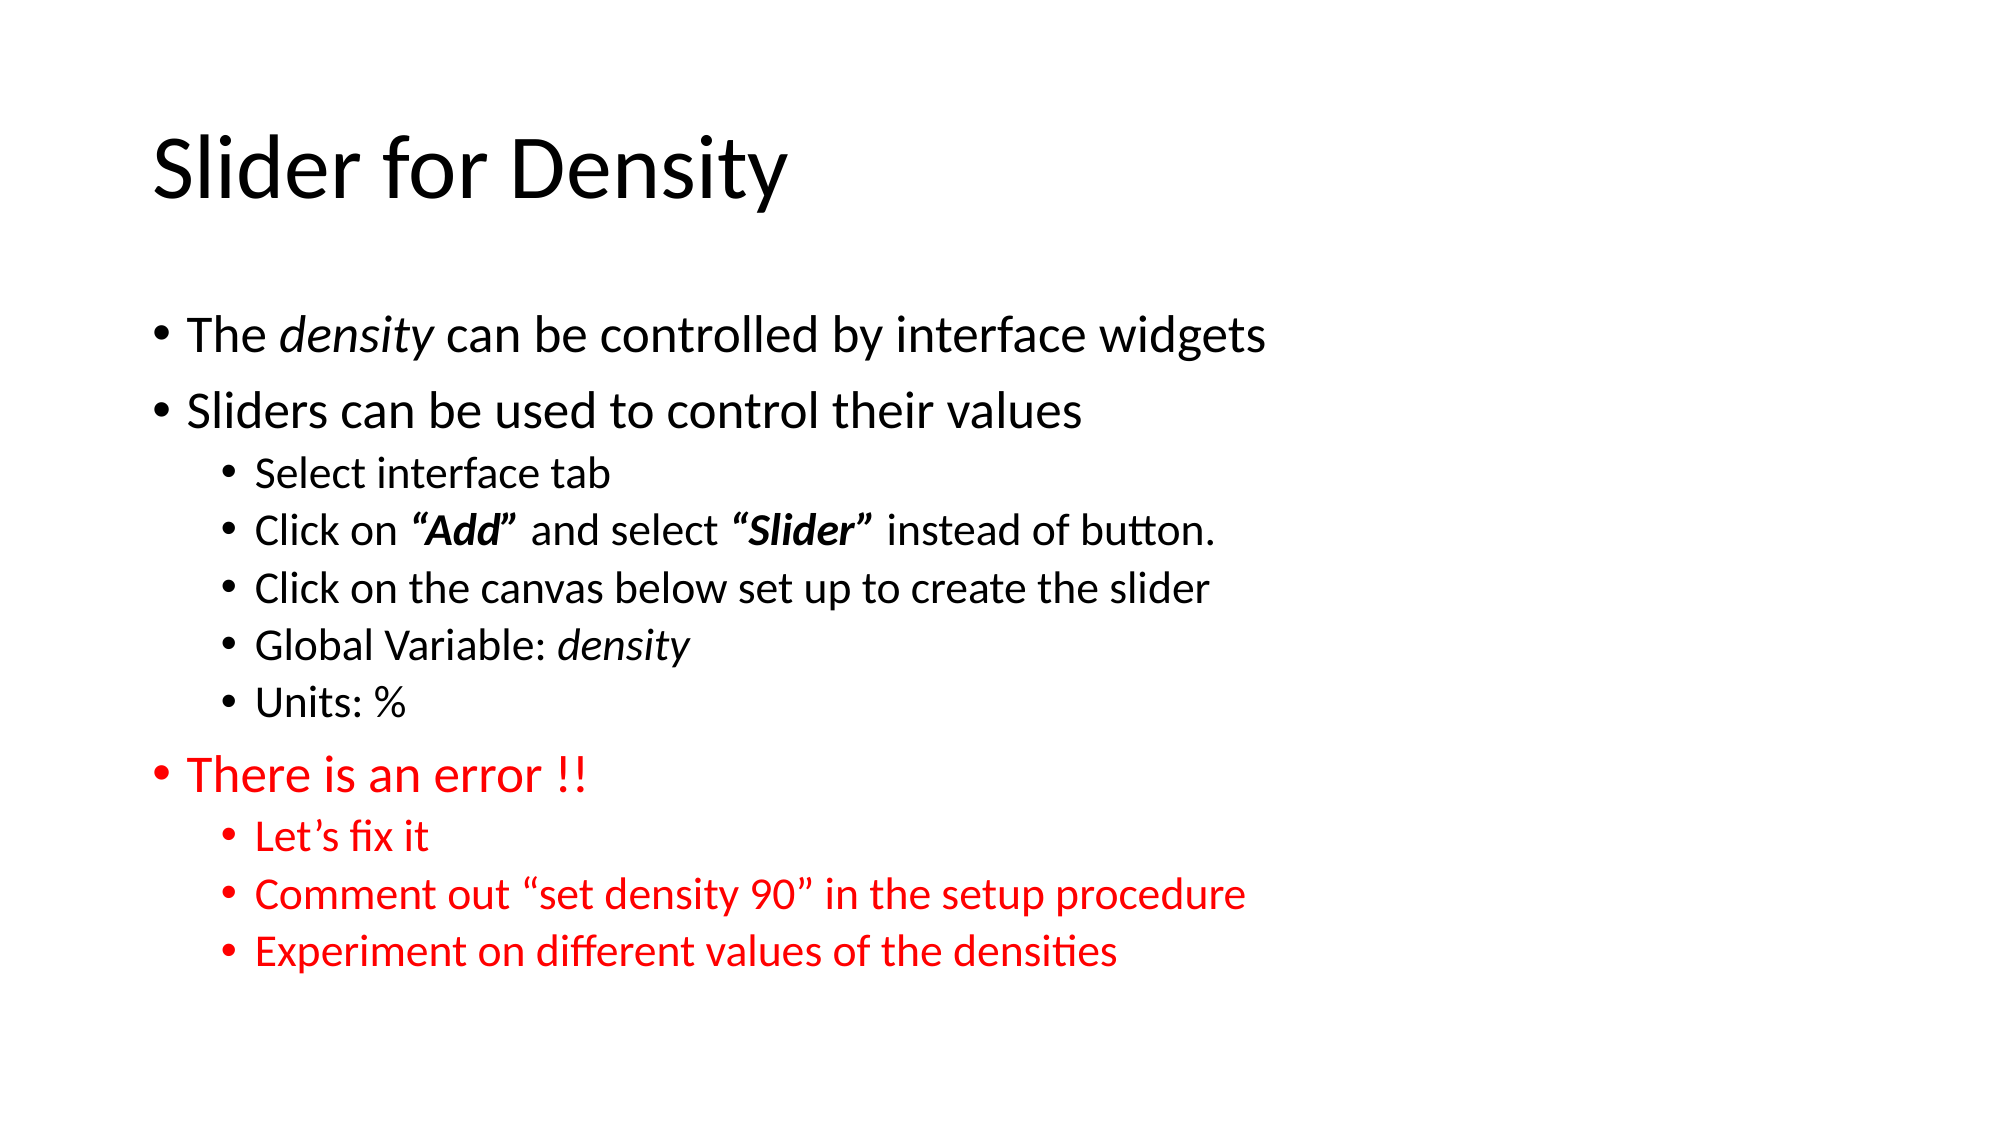

# Slider for Density
The density can be controlled by interface widgets
Sliders can be used to control their values
Select interface tab
Click on “Add” and select “Slider” instead of button.
Click on the canvas below set up to create the slider
Global Variable: density
Units: %
There is an error !!
Let’s fix it
Comment out “set density 90” in the setup procedure
Experiment on different values of the densities